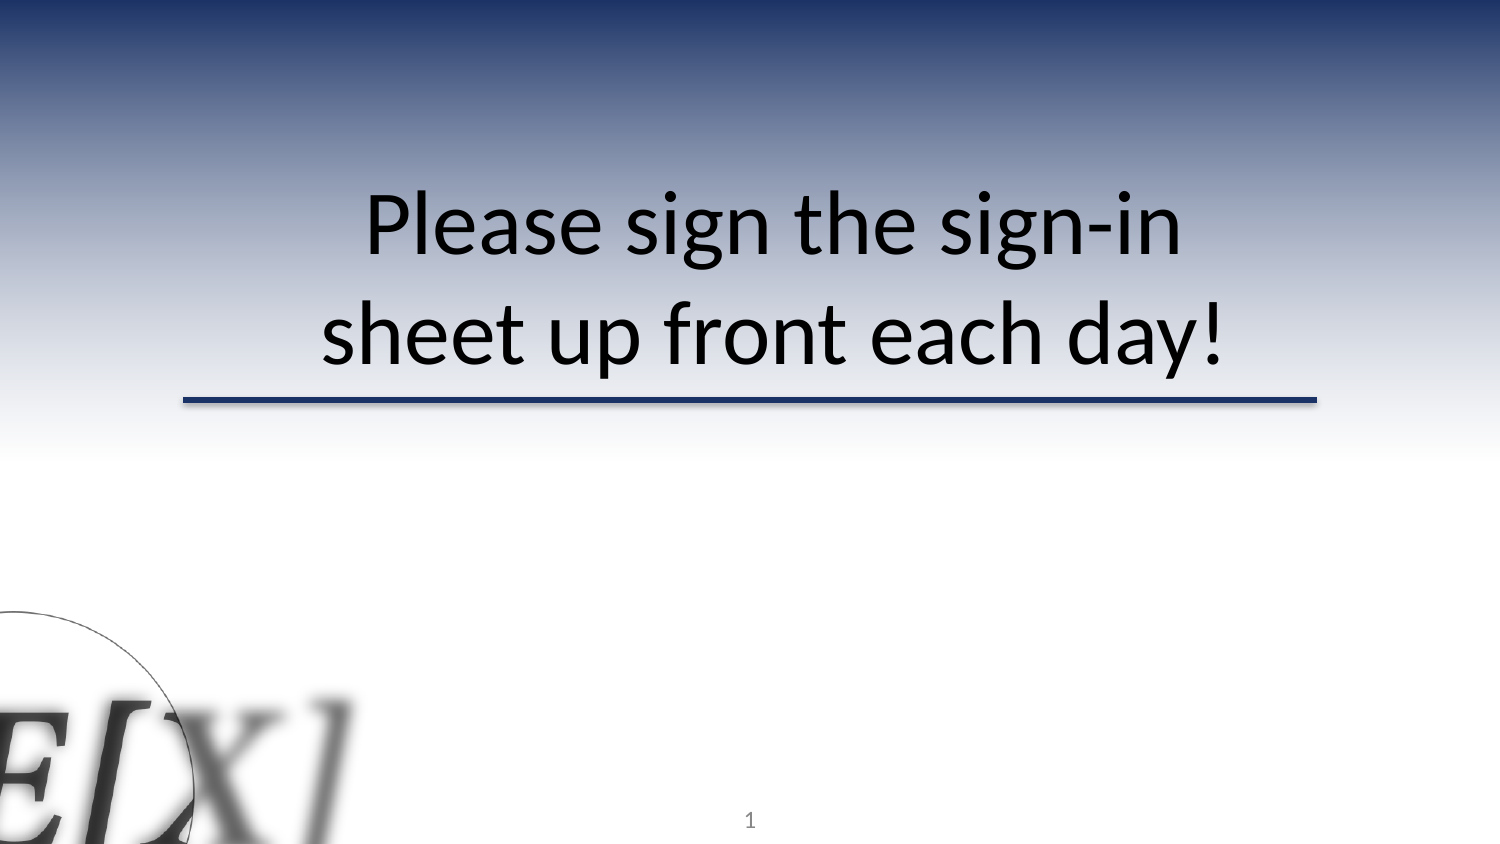

Please sign the sign-in sheet up front each day!
1